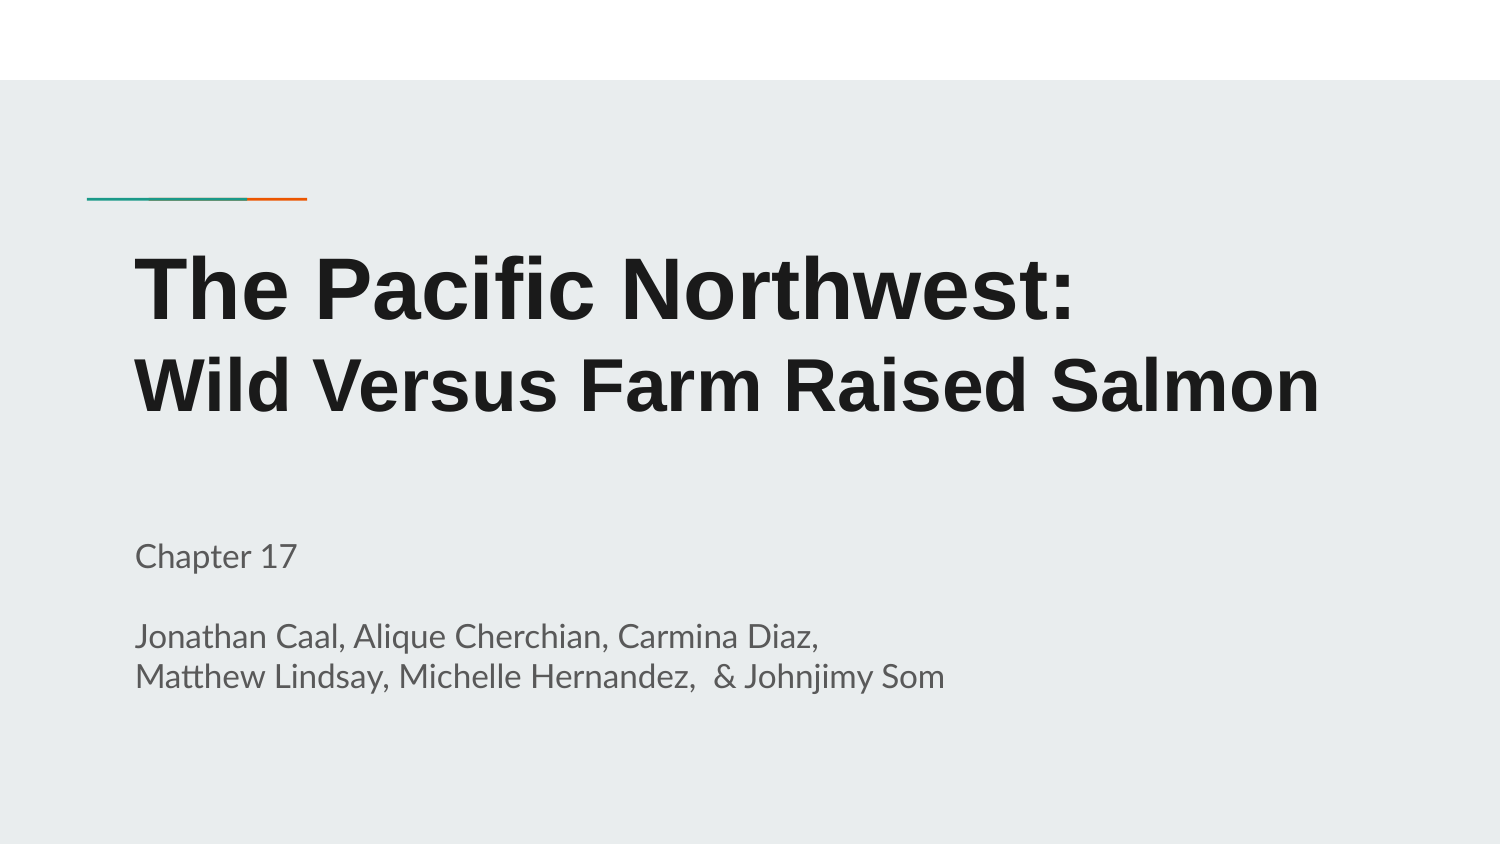

# The Pacific Northwest:
Wild Versus Farm Raised Salmon
Chapter 17

Jonathan Caal, Alique Cherchian, Carmina Diaz,
Matthew Lindsay, Michelle Hernandez,  & Johnjimy Som